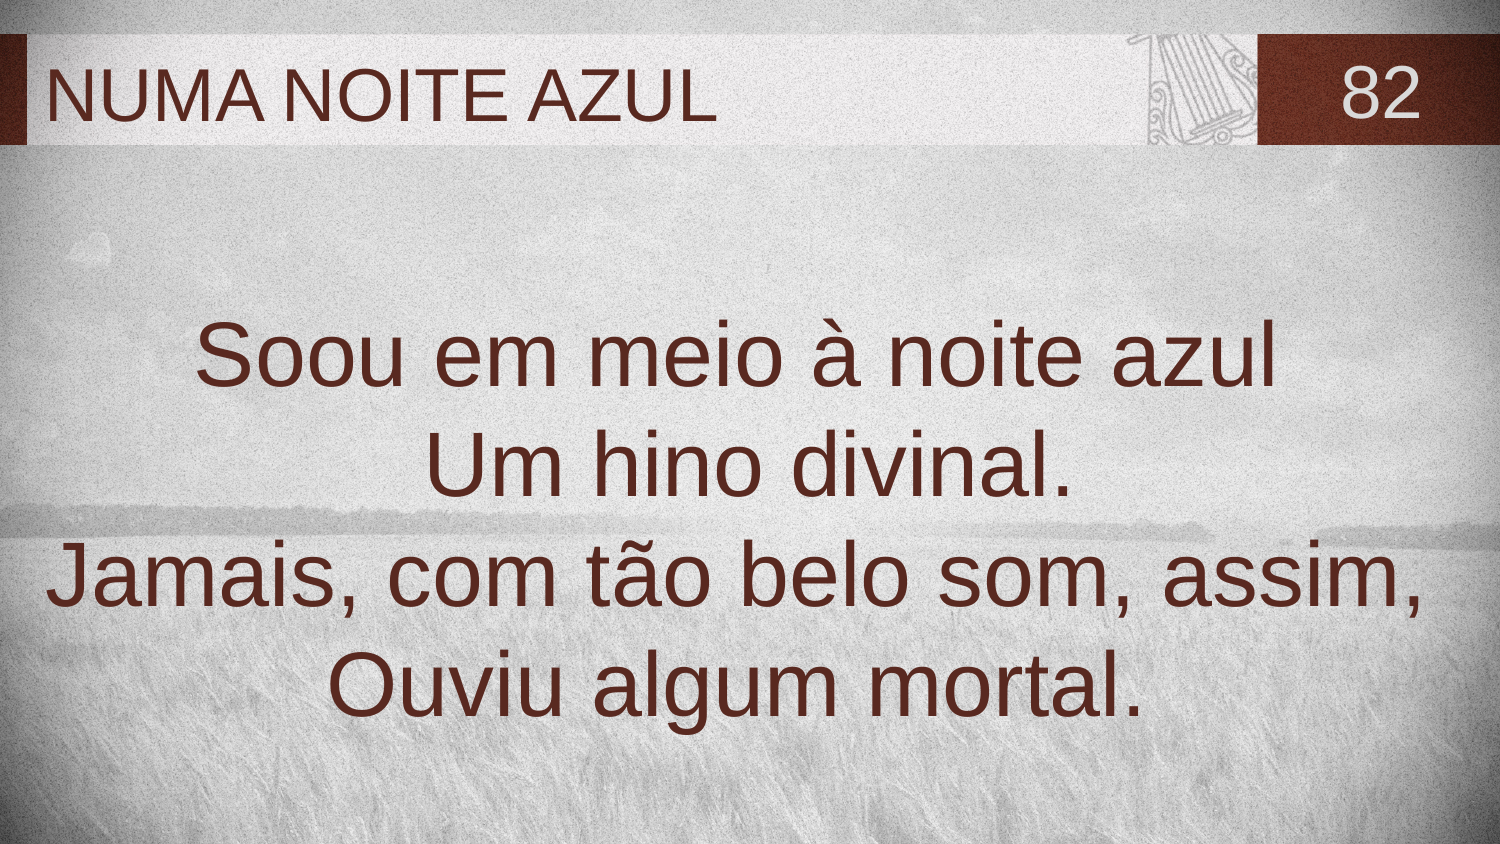

# NUMA NOITE AZUL
82
Soou em meio à noite azul
Um hino divinal.
Jamais, com tão belo som, assim,
Ouviu algum mortal.